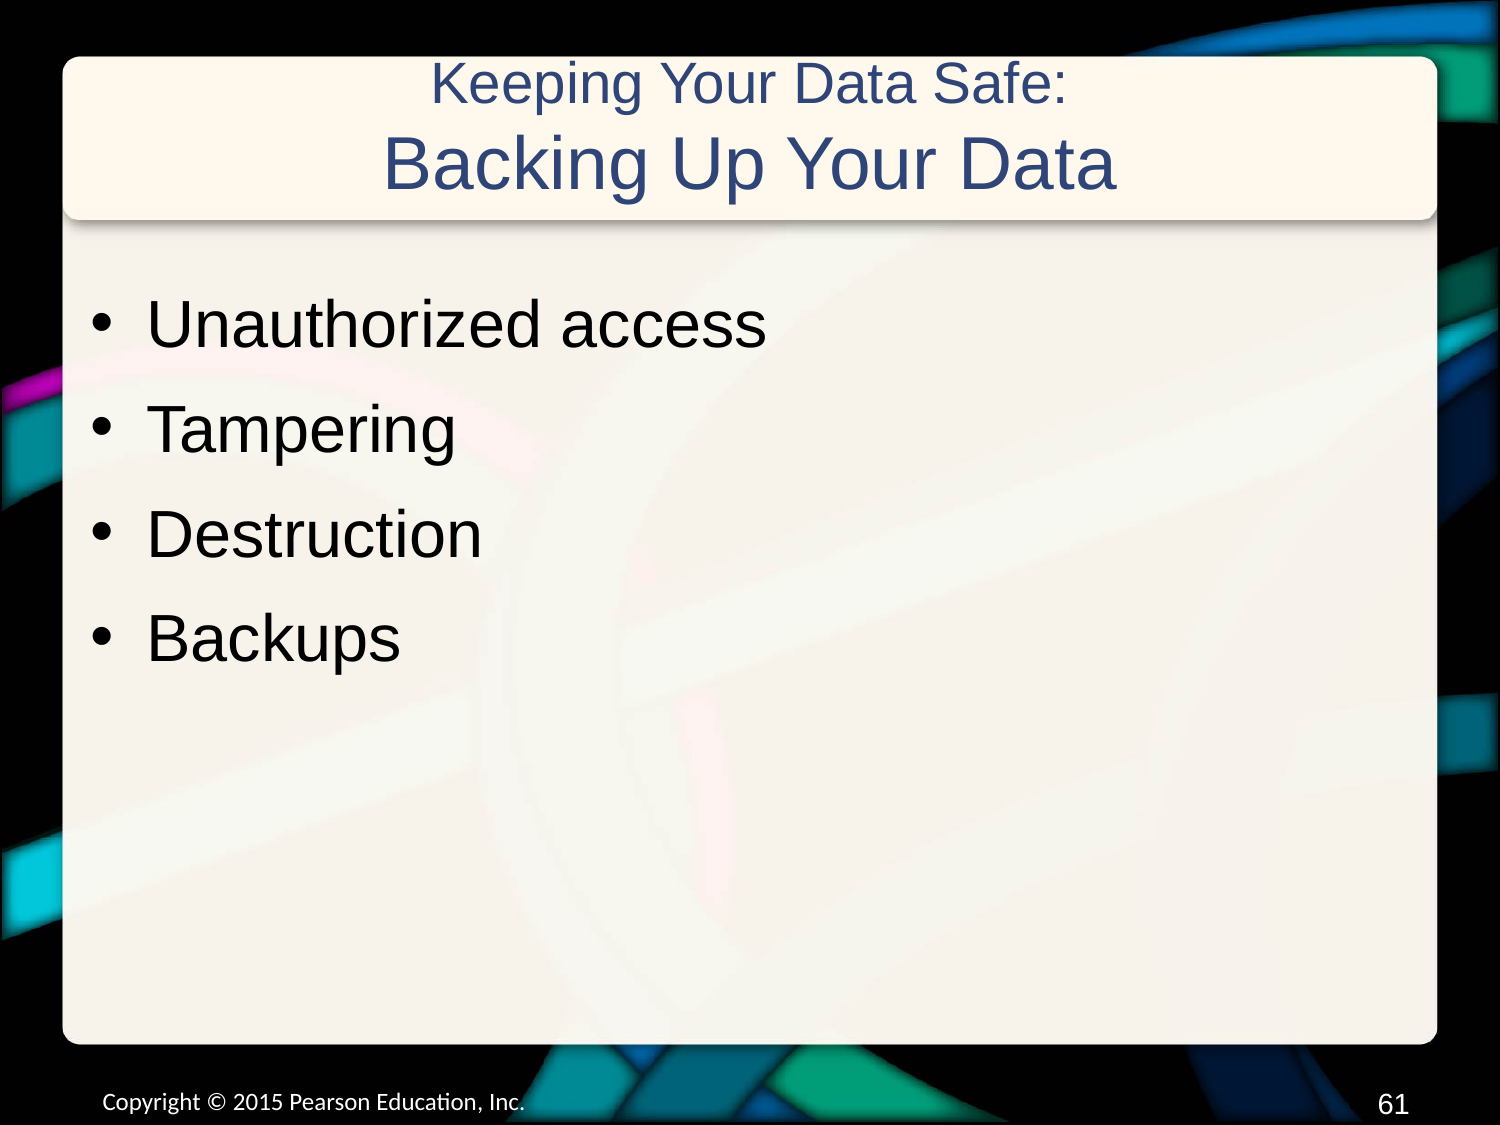

# Keeping Your Data Safe: Backing Up Your Data
Unauthorized access
Tampering
Destruction
Backups
Copyright © 2015 Pearson Education, Inc.
61